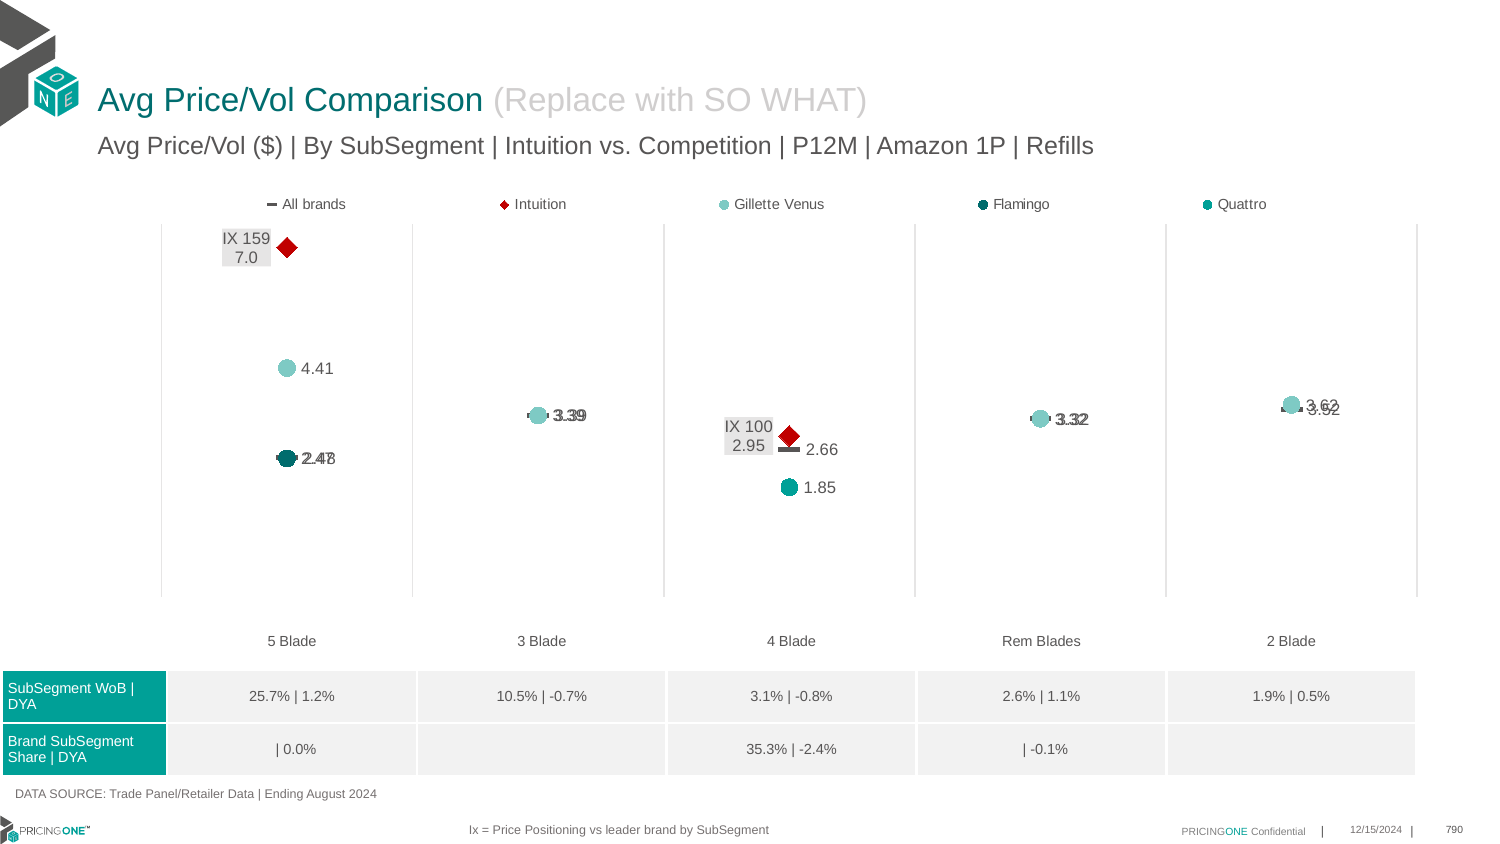

# Avg Price/Vol Comparison (Replace with SO WHAT)
Avg Price/Vol ($) | By SubSegment | Intuition vs. Competition | P12M | Amazon 1P | Refills

### Chart

| Category | All brands | Intuition | Gillette Venus | Flamingo | Quattro |
|---|---|---|---|---|---|
| IX 159 | 2.48 | 7.0 | 4.41 | 2.47 | None |
| None | 3.39 | None | 3.39 | None | None |
| IX 100 | 2.66 | 2.95 | None | None | 1.85 |
| IX 0 | 3.32 | None | 3.32 | None | None |
| None | 3.52 | None | 3.62 | None | None |
|  | 5 Blade | 3 Blade | 4 Blade | Rem Blades | 2 Blade |
| --- | --- | --- | --- | --- | --- |
| SubSegment WoB | DYA | 25.7% | 1.2% | 10.5% | -0.7% | 3.1% | -0.8% | 2.6% | 1.1% | 1.9% | 0.5% |
| Brand SubSegment Share | DYA | | 0.0% |  | 35.3% | -2.4% | | -0.1% |  |
DATA SOURCE: Trade Panel/Retailer Data | Ending August 2024
Ix = Price Positioning vs leader brand by SubSegment
12/15/2024
790